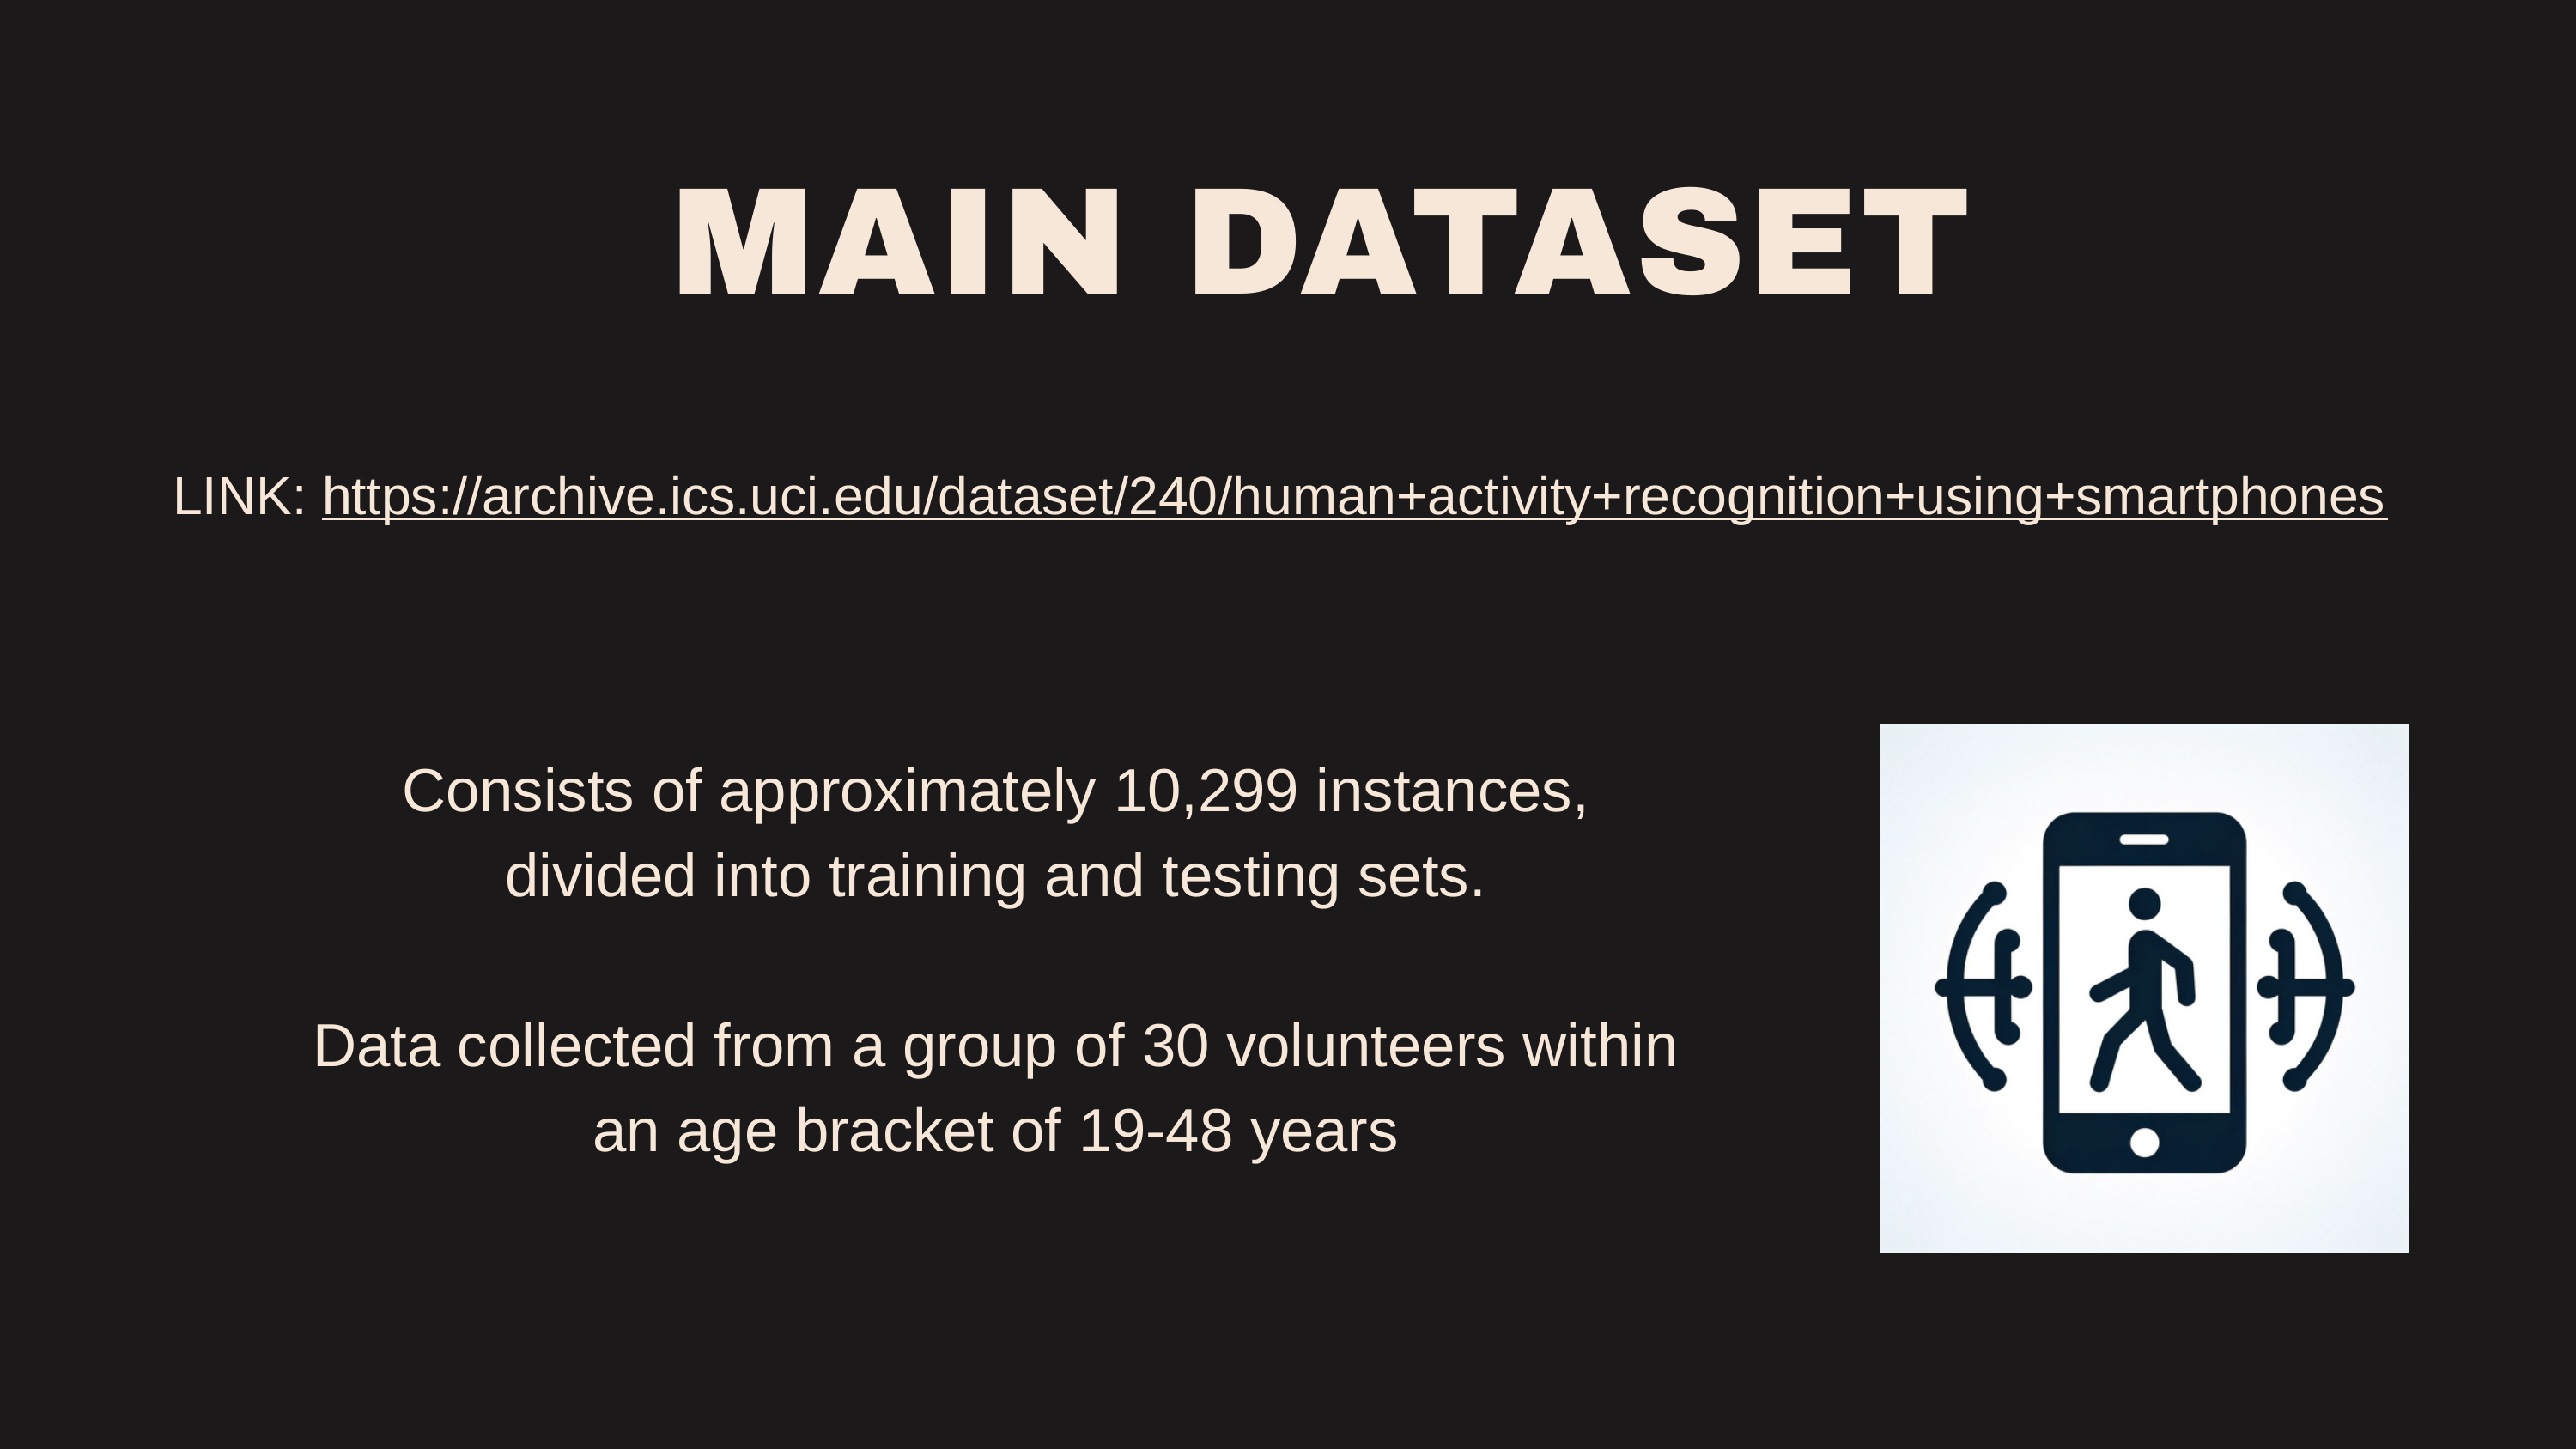

MAIN DATASET
LINK: https://archive.ics.uci.edu/dataset/240/human+activity+recognition+using+smartphones

Consists of approximately 10,299 instances, divided into training and testing sets.

Data collected from a group of 30 volunteers within an age bracket of 19-48 years